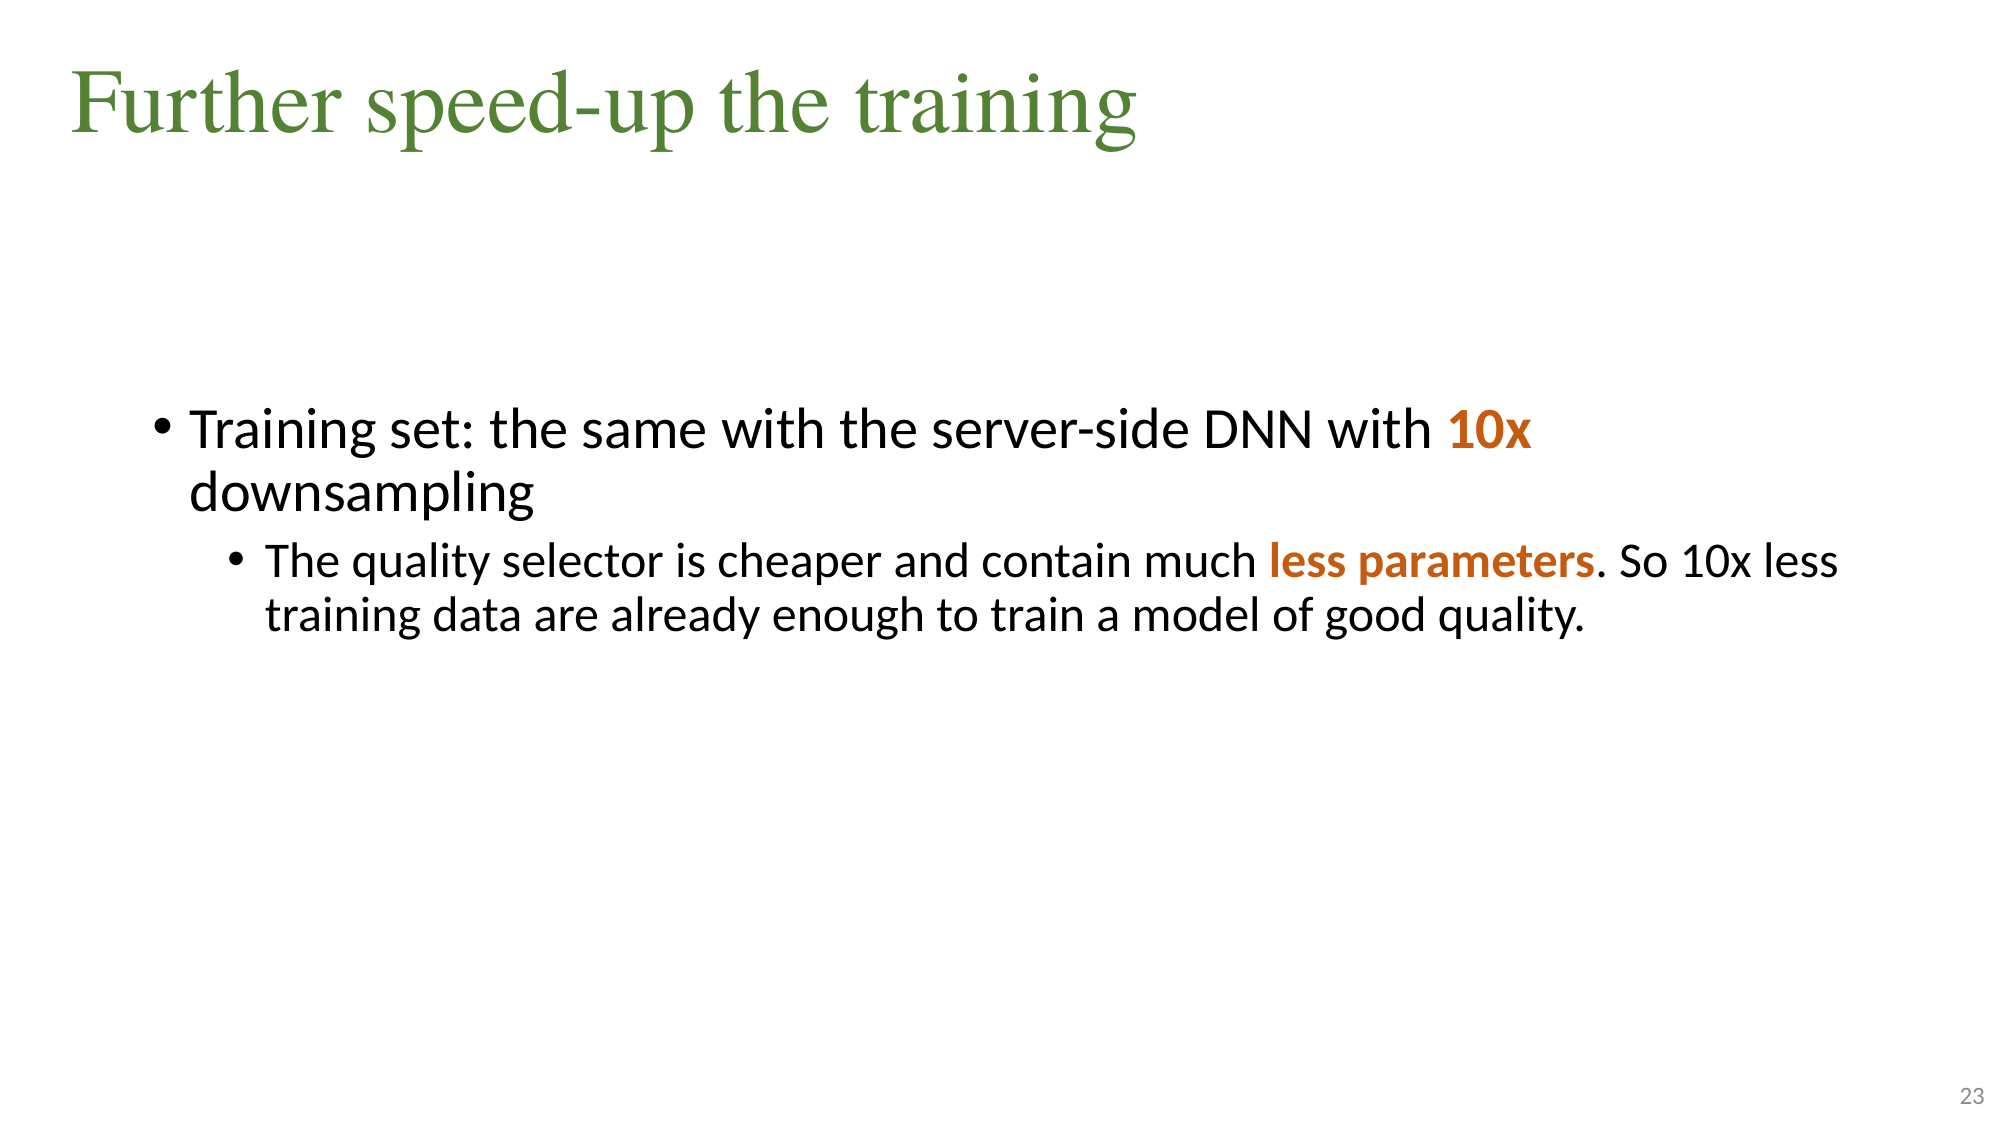

# Further speed-up the training

Training set: the same with the server-side DNN with 10x downsampling
The quality selector is cheaper and contain much less parameters. So 10x less training data are already enough to train a model of good quality.
23